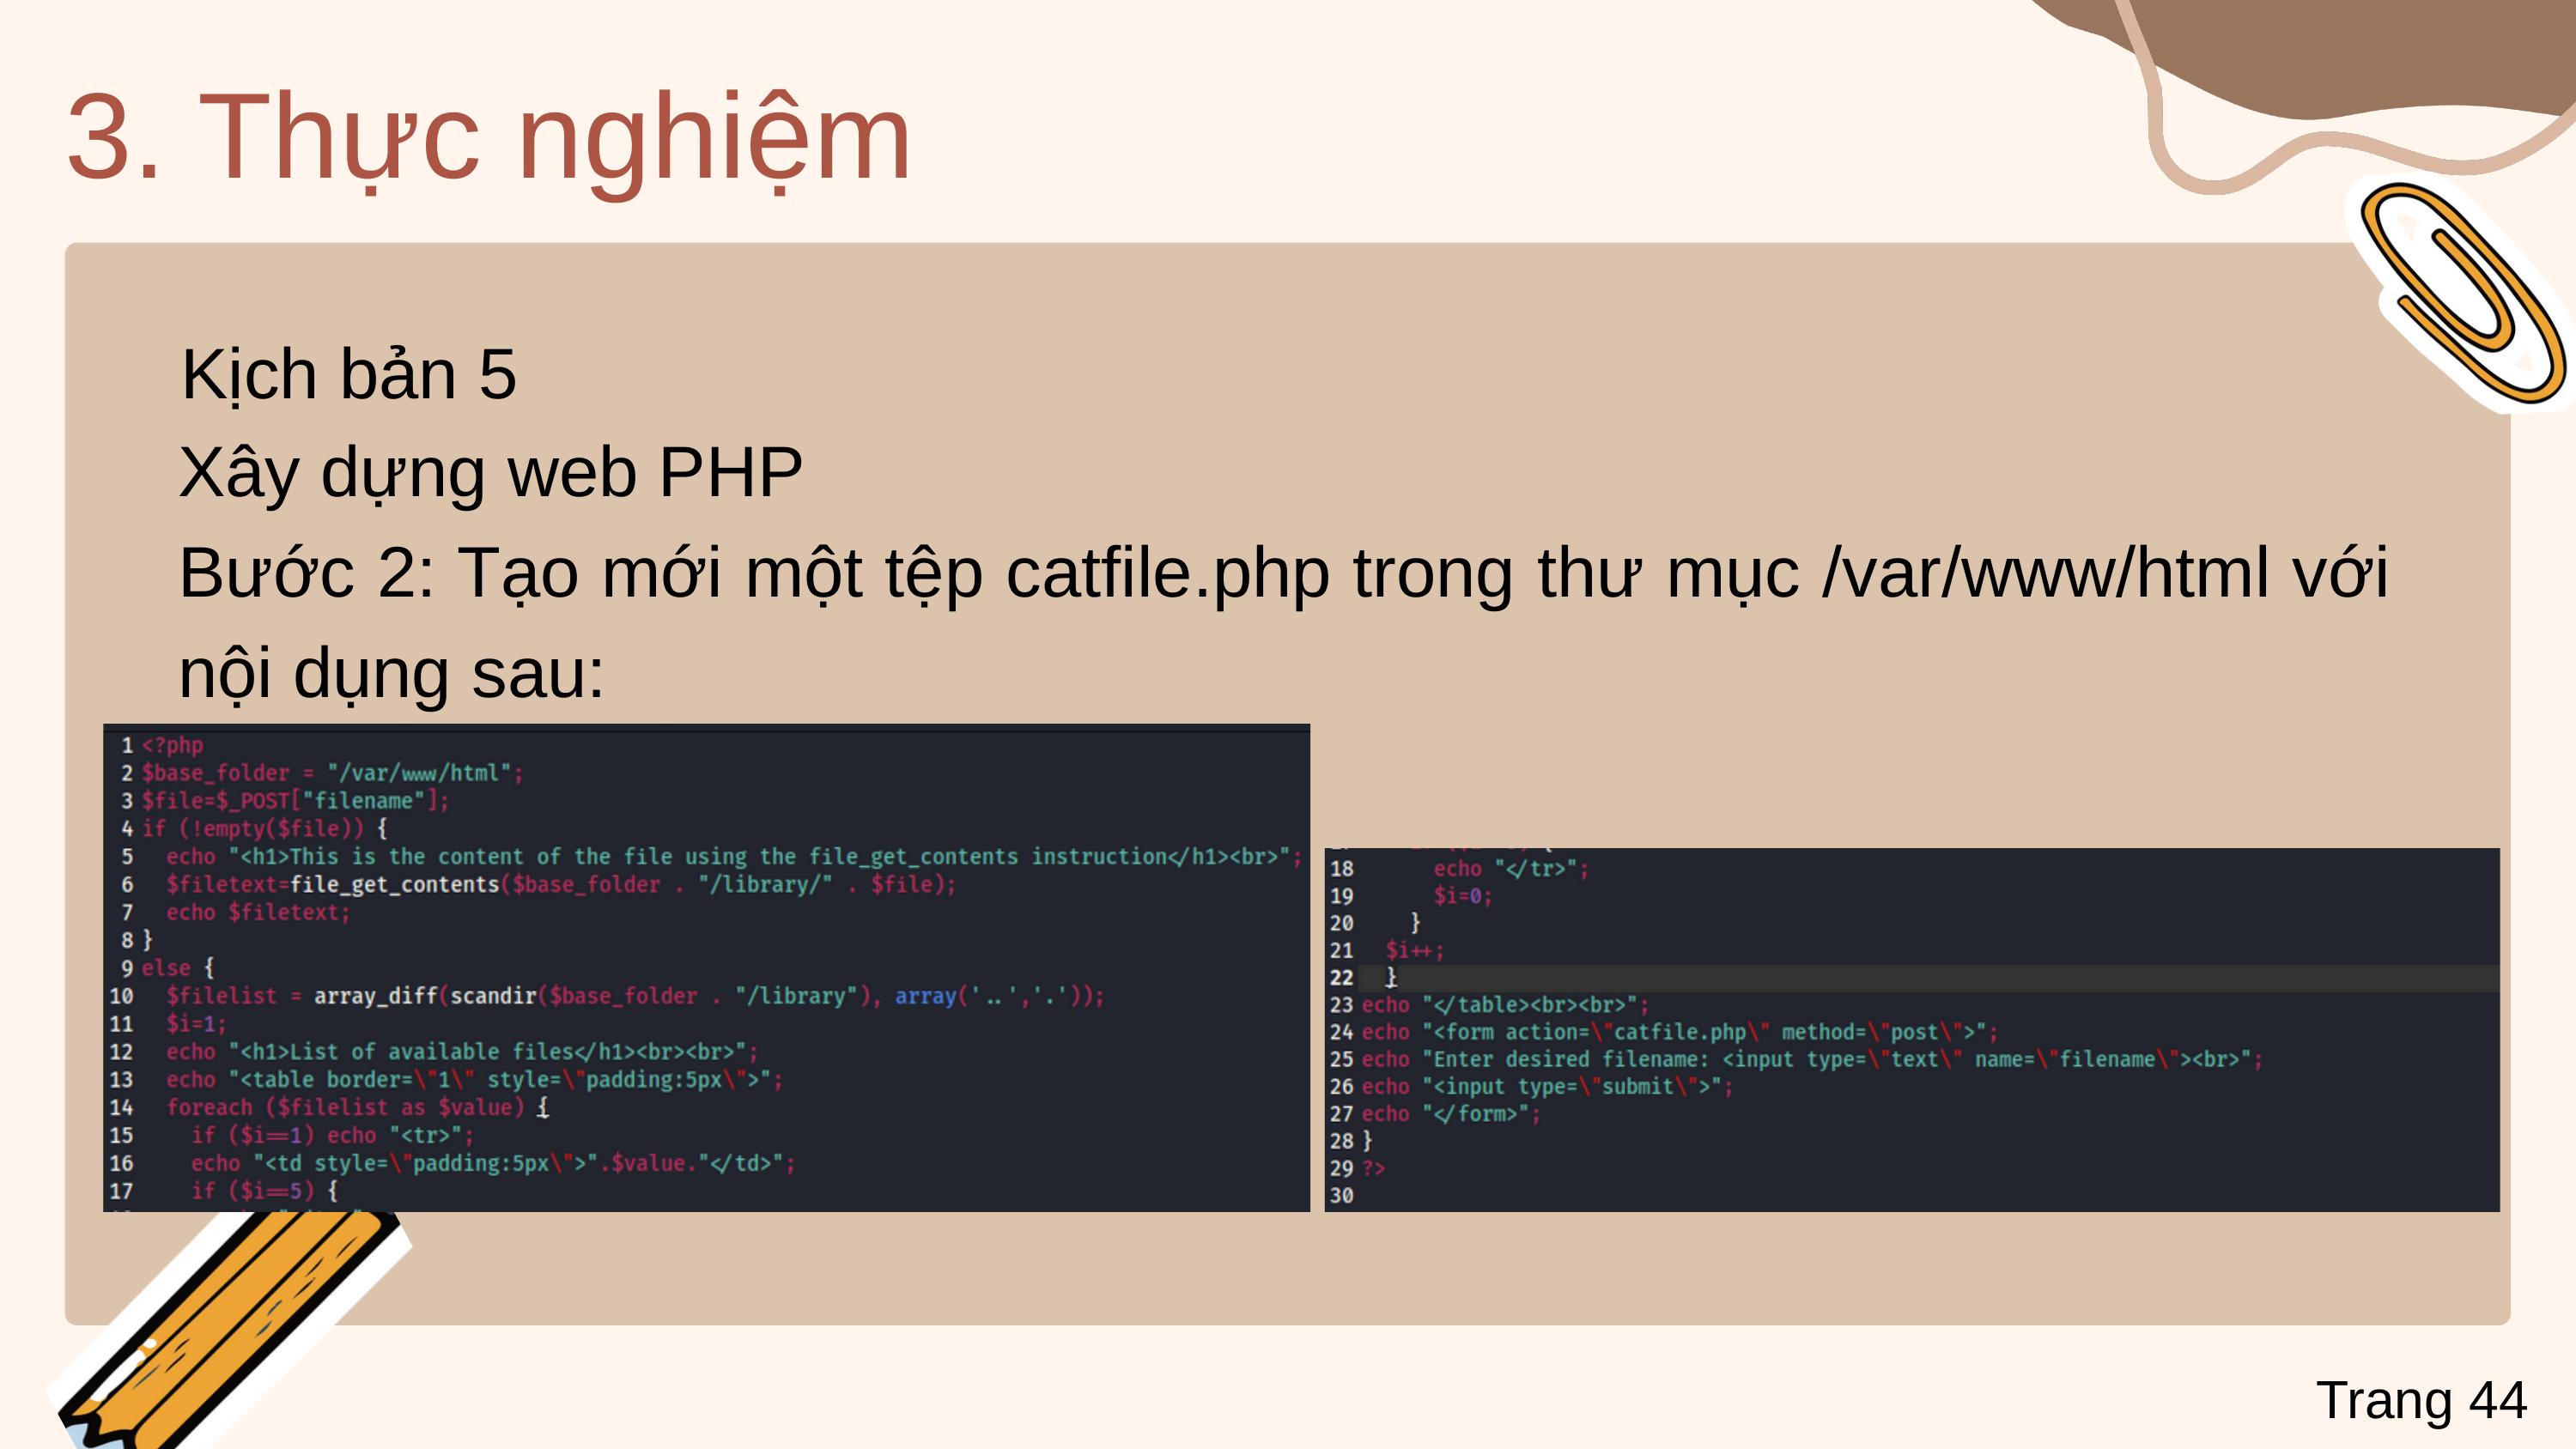

3. Thực nghiệm

Kịch bản 5
Xây dựng web PHP
Bước 2: Tạo mới một tệp catfile.php trong thư mục /var/www/html với nội dụng sau:

Trang 44